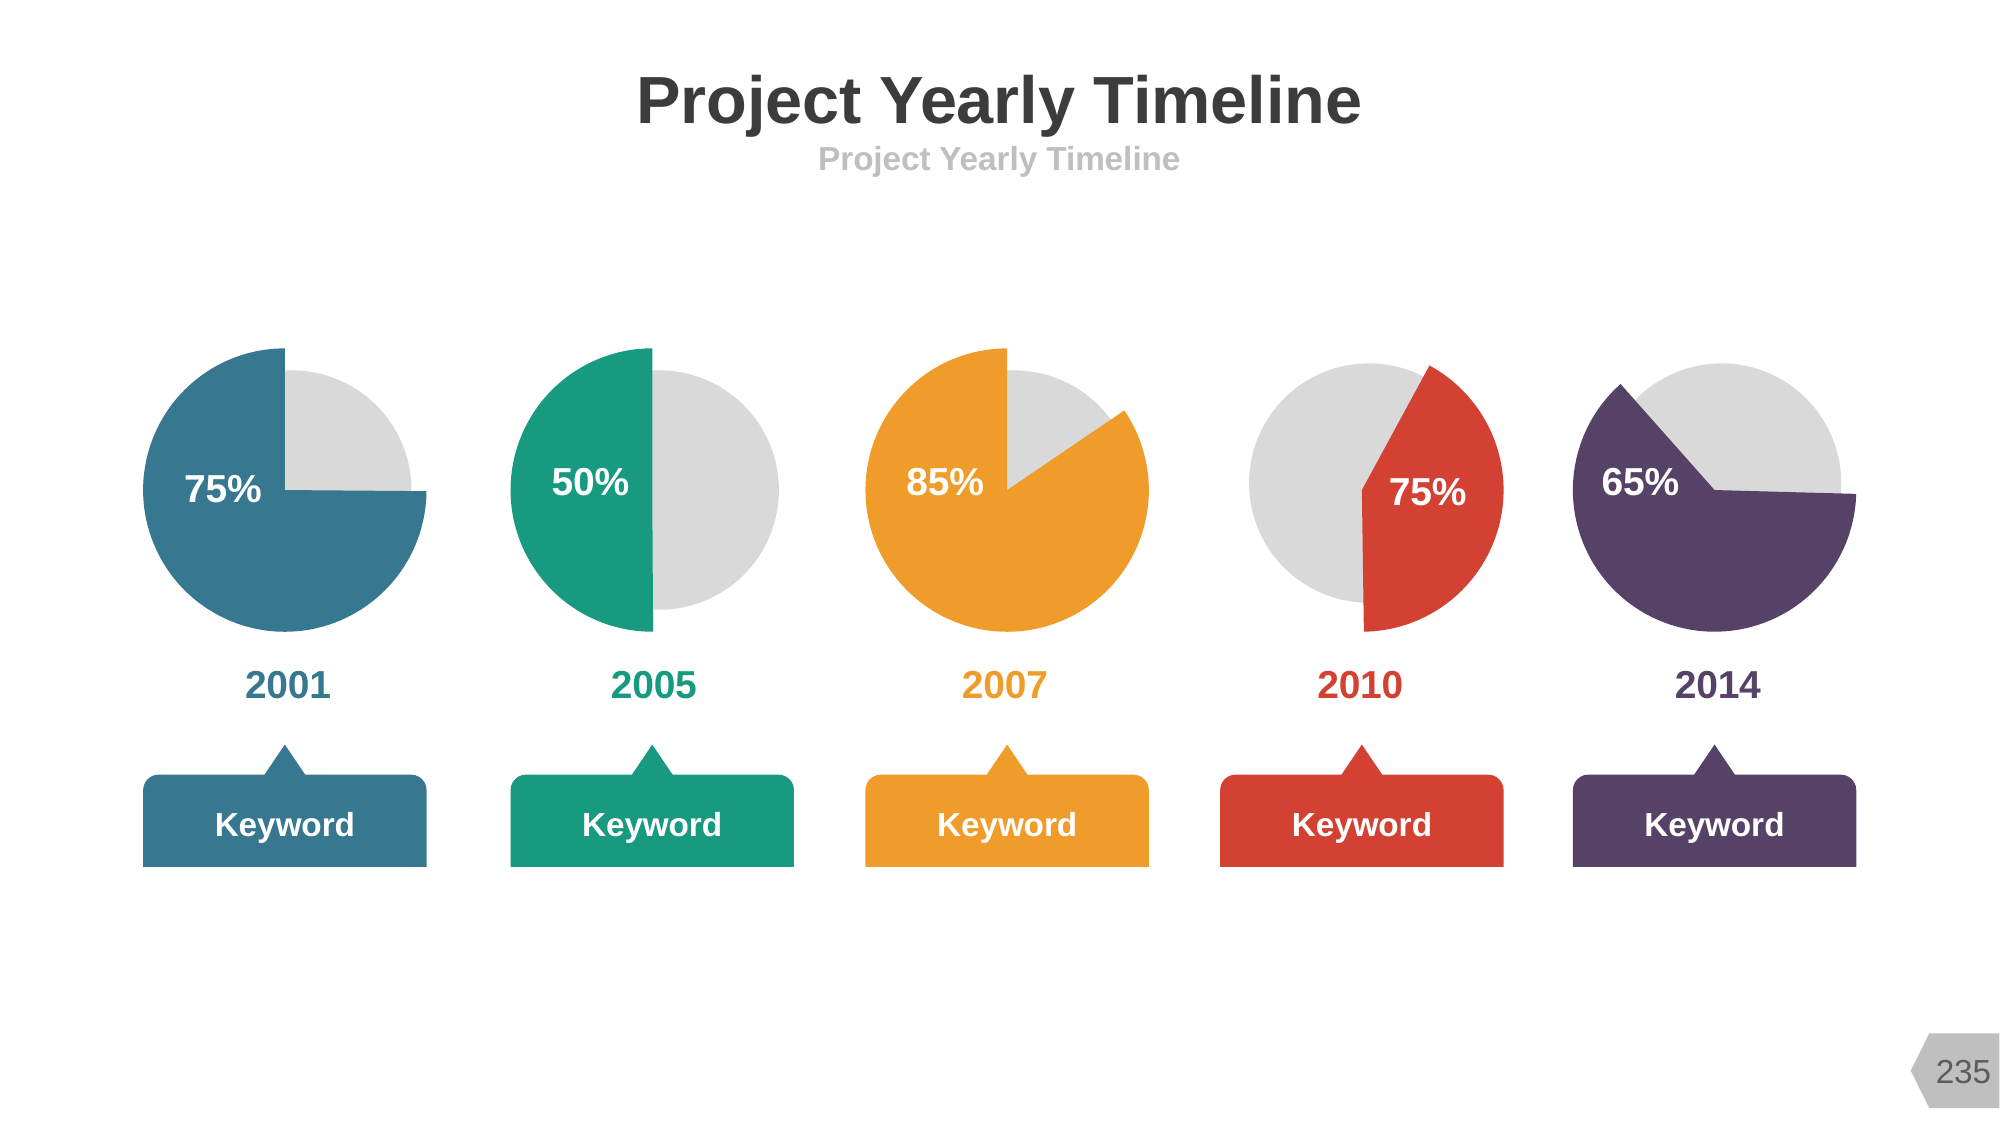

# Project Yearly Timeline
Project Yearly Timeline

75%

50%

85%

75%

65%
2001
2005
2007
2010
2014

Keyword

Keyword

Keyword

Keyword

Keyword